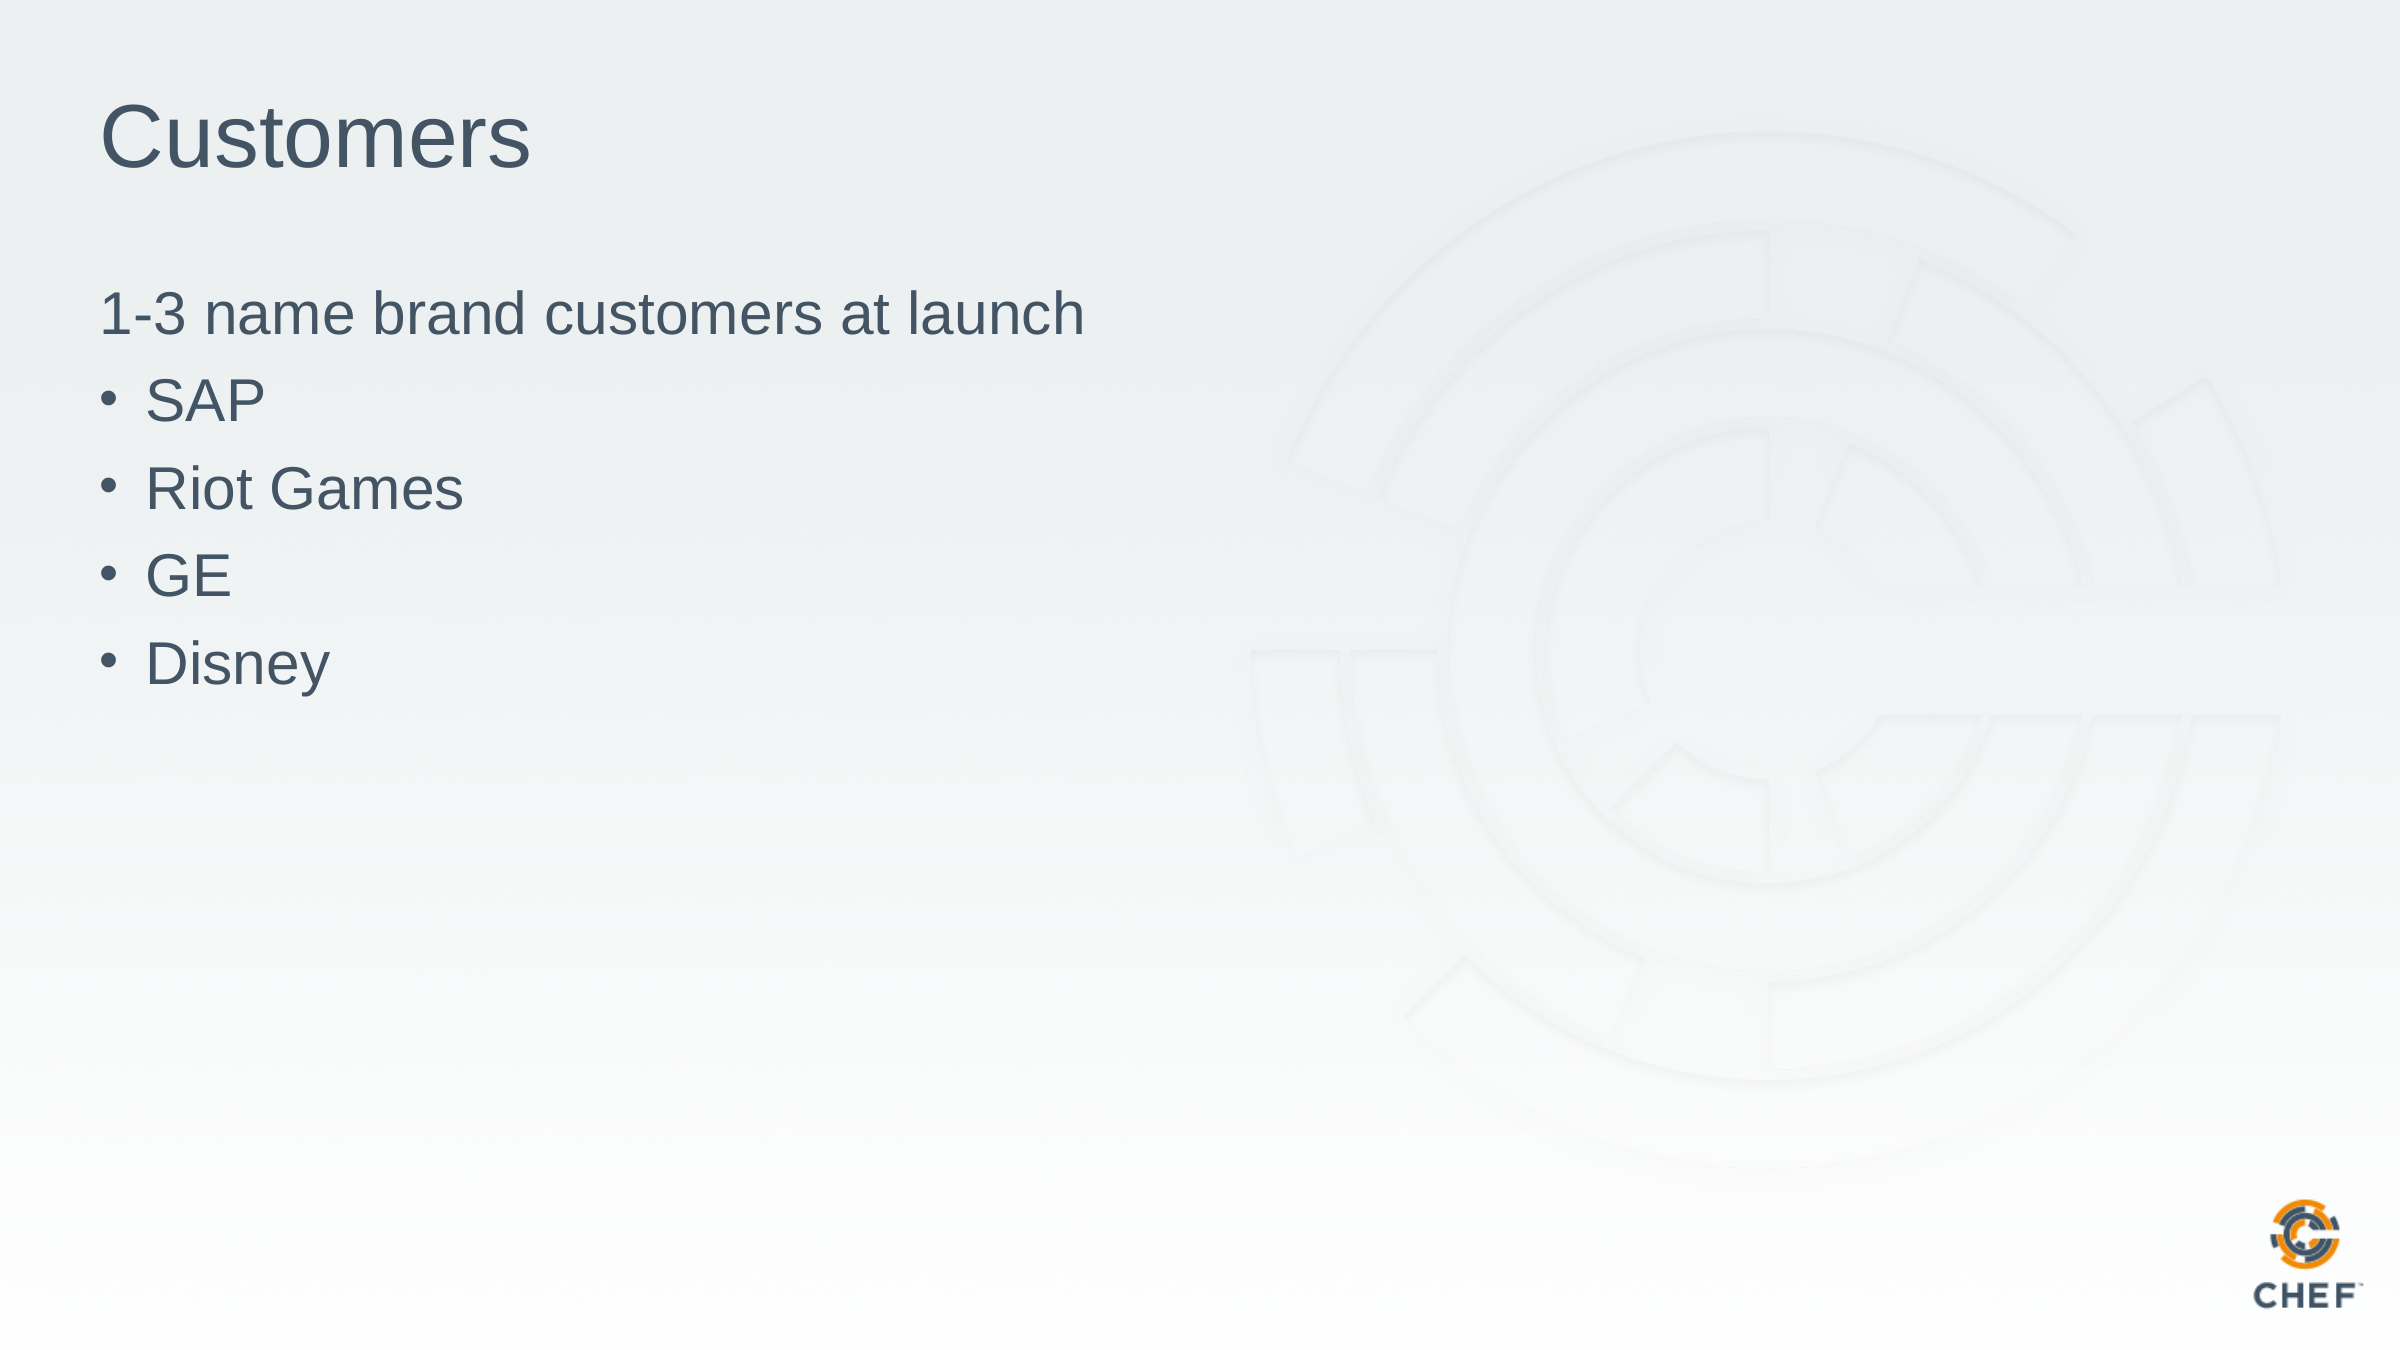

# Customers
1-3 name brand customers at launch
SAP
Riot Games
GE
Disney